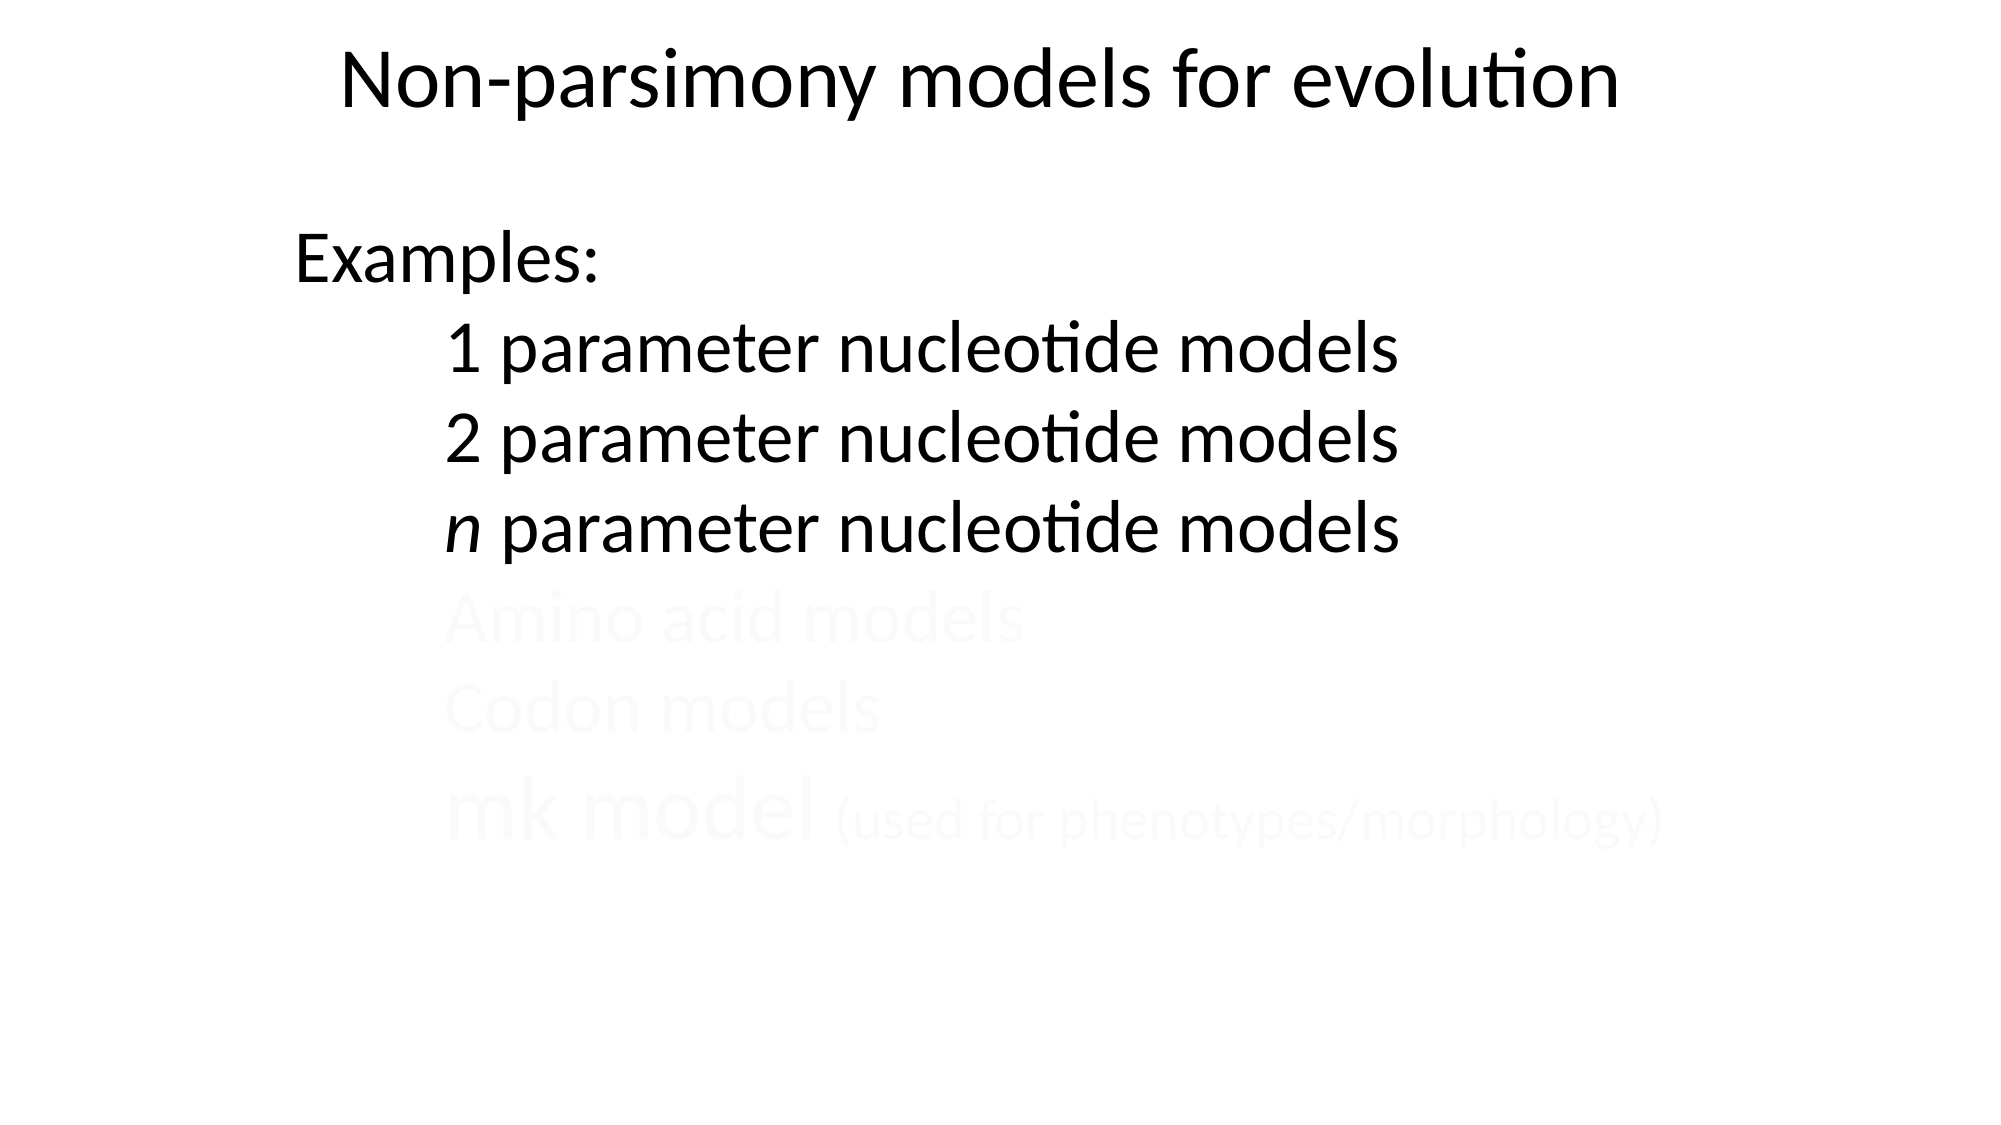

# Non-parsimony models for evolution
Examples:
	1 parameter nucleotide models
	2 parameter nucleotide models
	n parameter nucleotide models
	Amino acid models
	Codon models
	mk model (used for phenotypes/morphology)